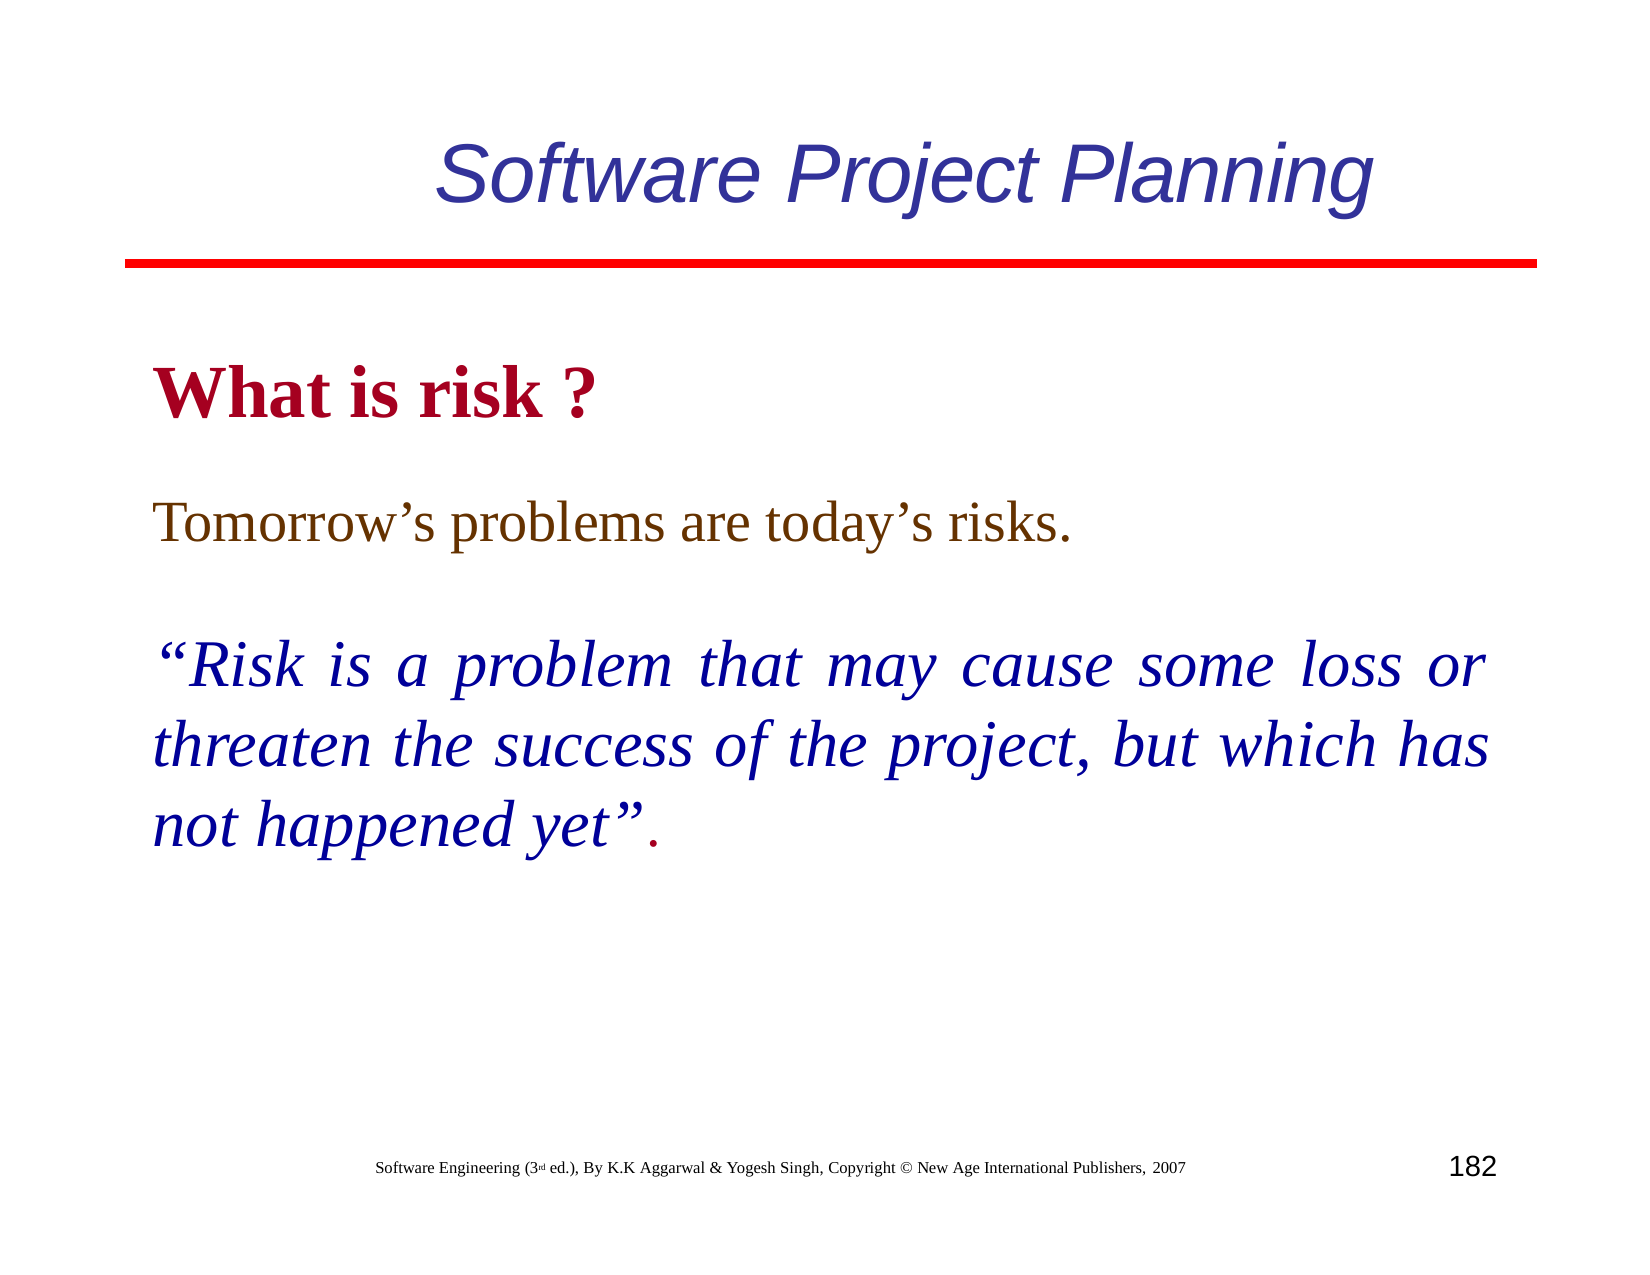

# Software Project Planning

What is risk ?
Tomorrow’s problems are today’s risks.

“Risk is a problem that may cause some loss or  threaten the success of the project, but which has  not happened yet”.
182
Software Engineering (3rd  ed.), By K.K Aggarwal & Yogesh Singh, Copyright © New Age International Publishers, 2007